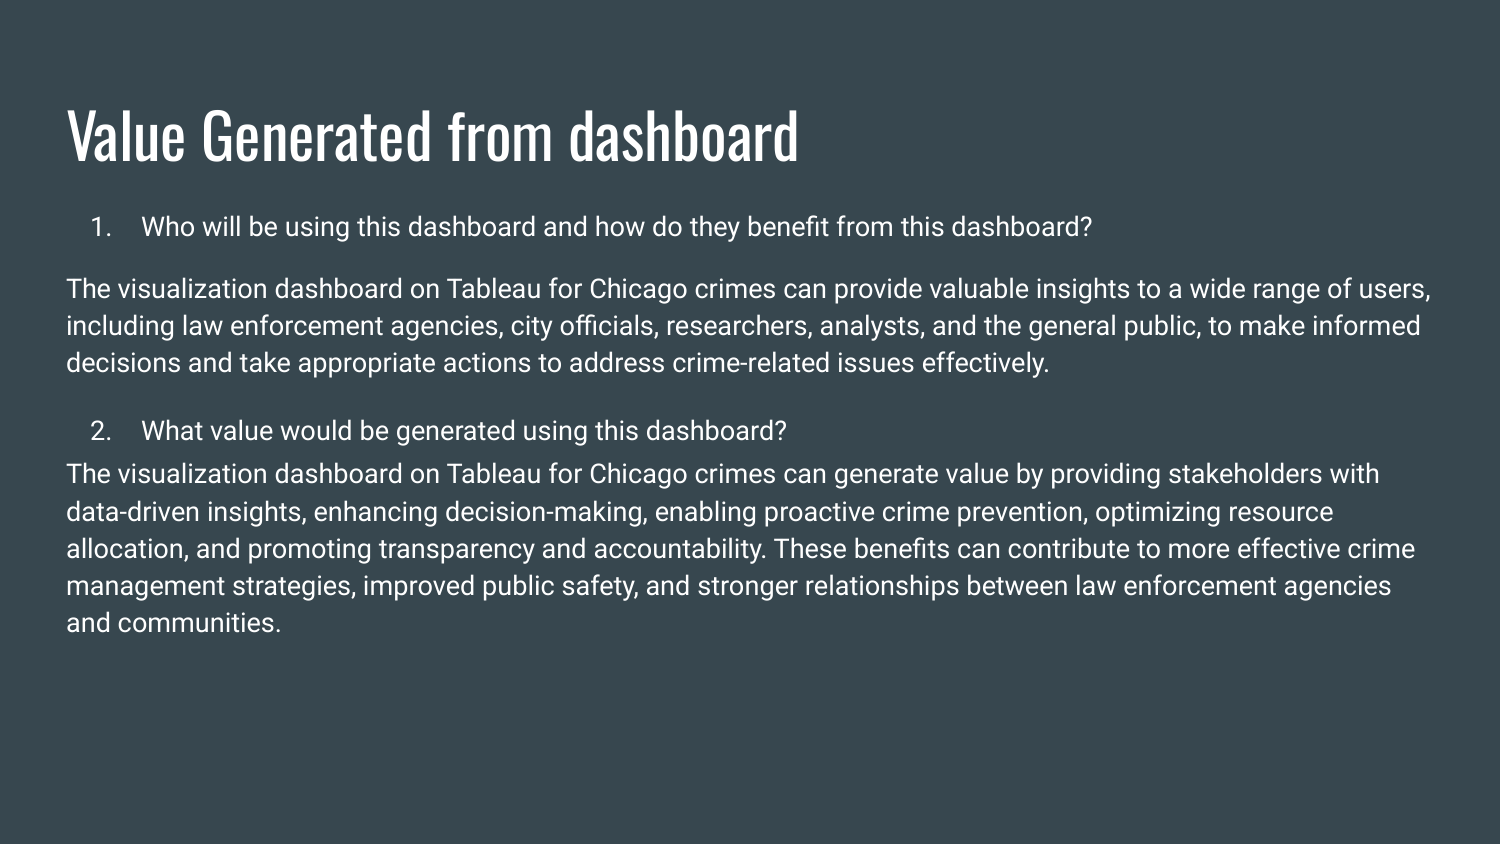

# Value Generated from dashboard
Who will be using this dashboard and how do they benefit from this dashboard?
The visualization dashboard on Tableau for Chicago crimes can provide valuable insights to a wide range of users, including law enforcement agencies, city officials, researchers, analysts, and the general public, to make informed decisions and take appropriate actions to address crime-related issues effectively.
What value would be generated using this dashboard?
The visualization dashboard on Tableau for Chicago crimes can generate value by providing stakeholders with data-driven insights, enhancing decision-making, enabling proactive crime prevention, optimizing resource allocation, and promoting transparency and accountability. These benefits can contribute to more effective crime management strategies, improved public safety, and stronger relationships between law enforcement agencies and communities.